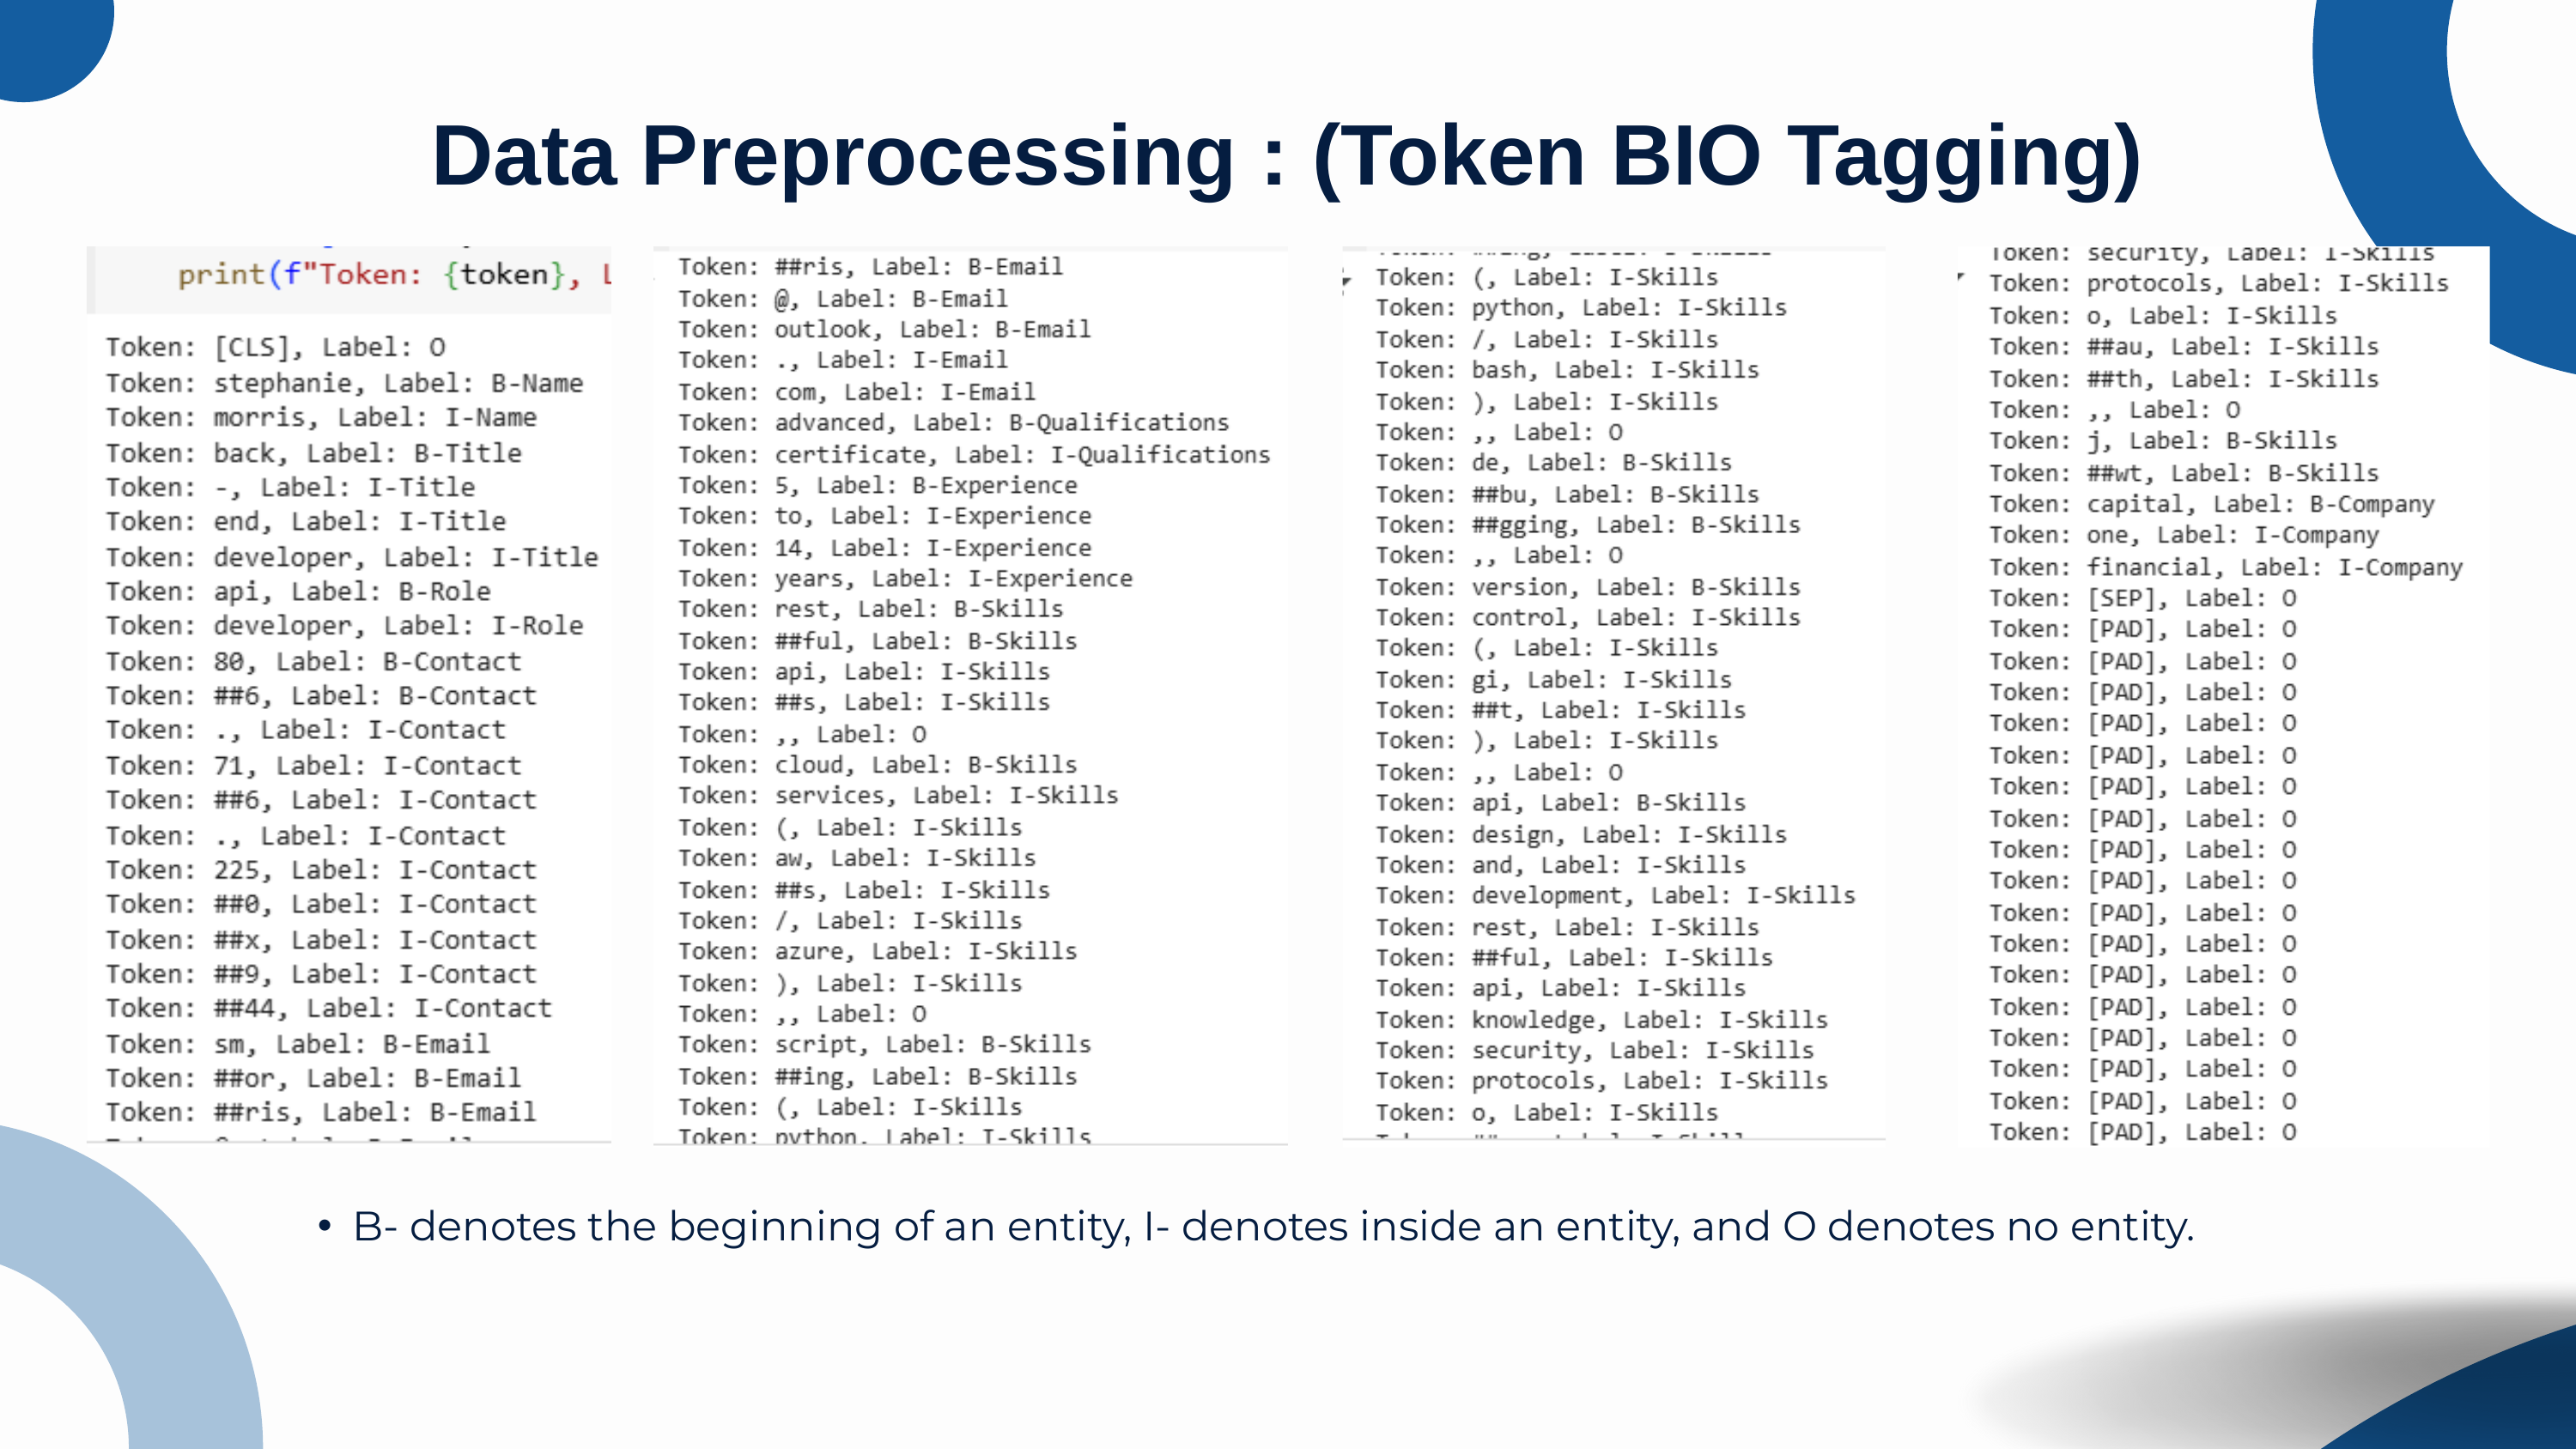

Data Preprocessing : (Token BIO Tagging)

B- denotes the beginning of an entity, I- denotes inside an entity, and O denotes no entity.